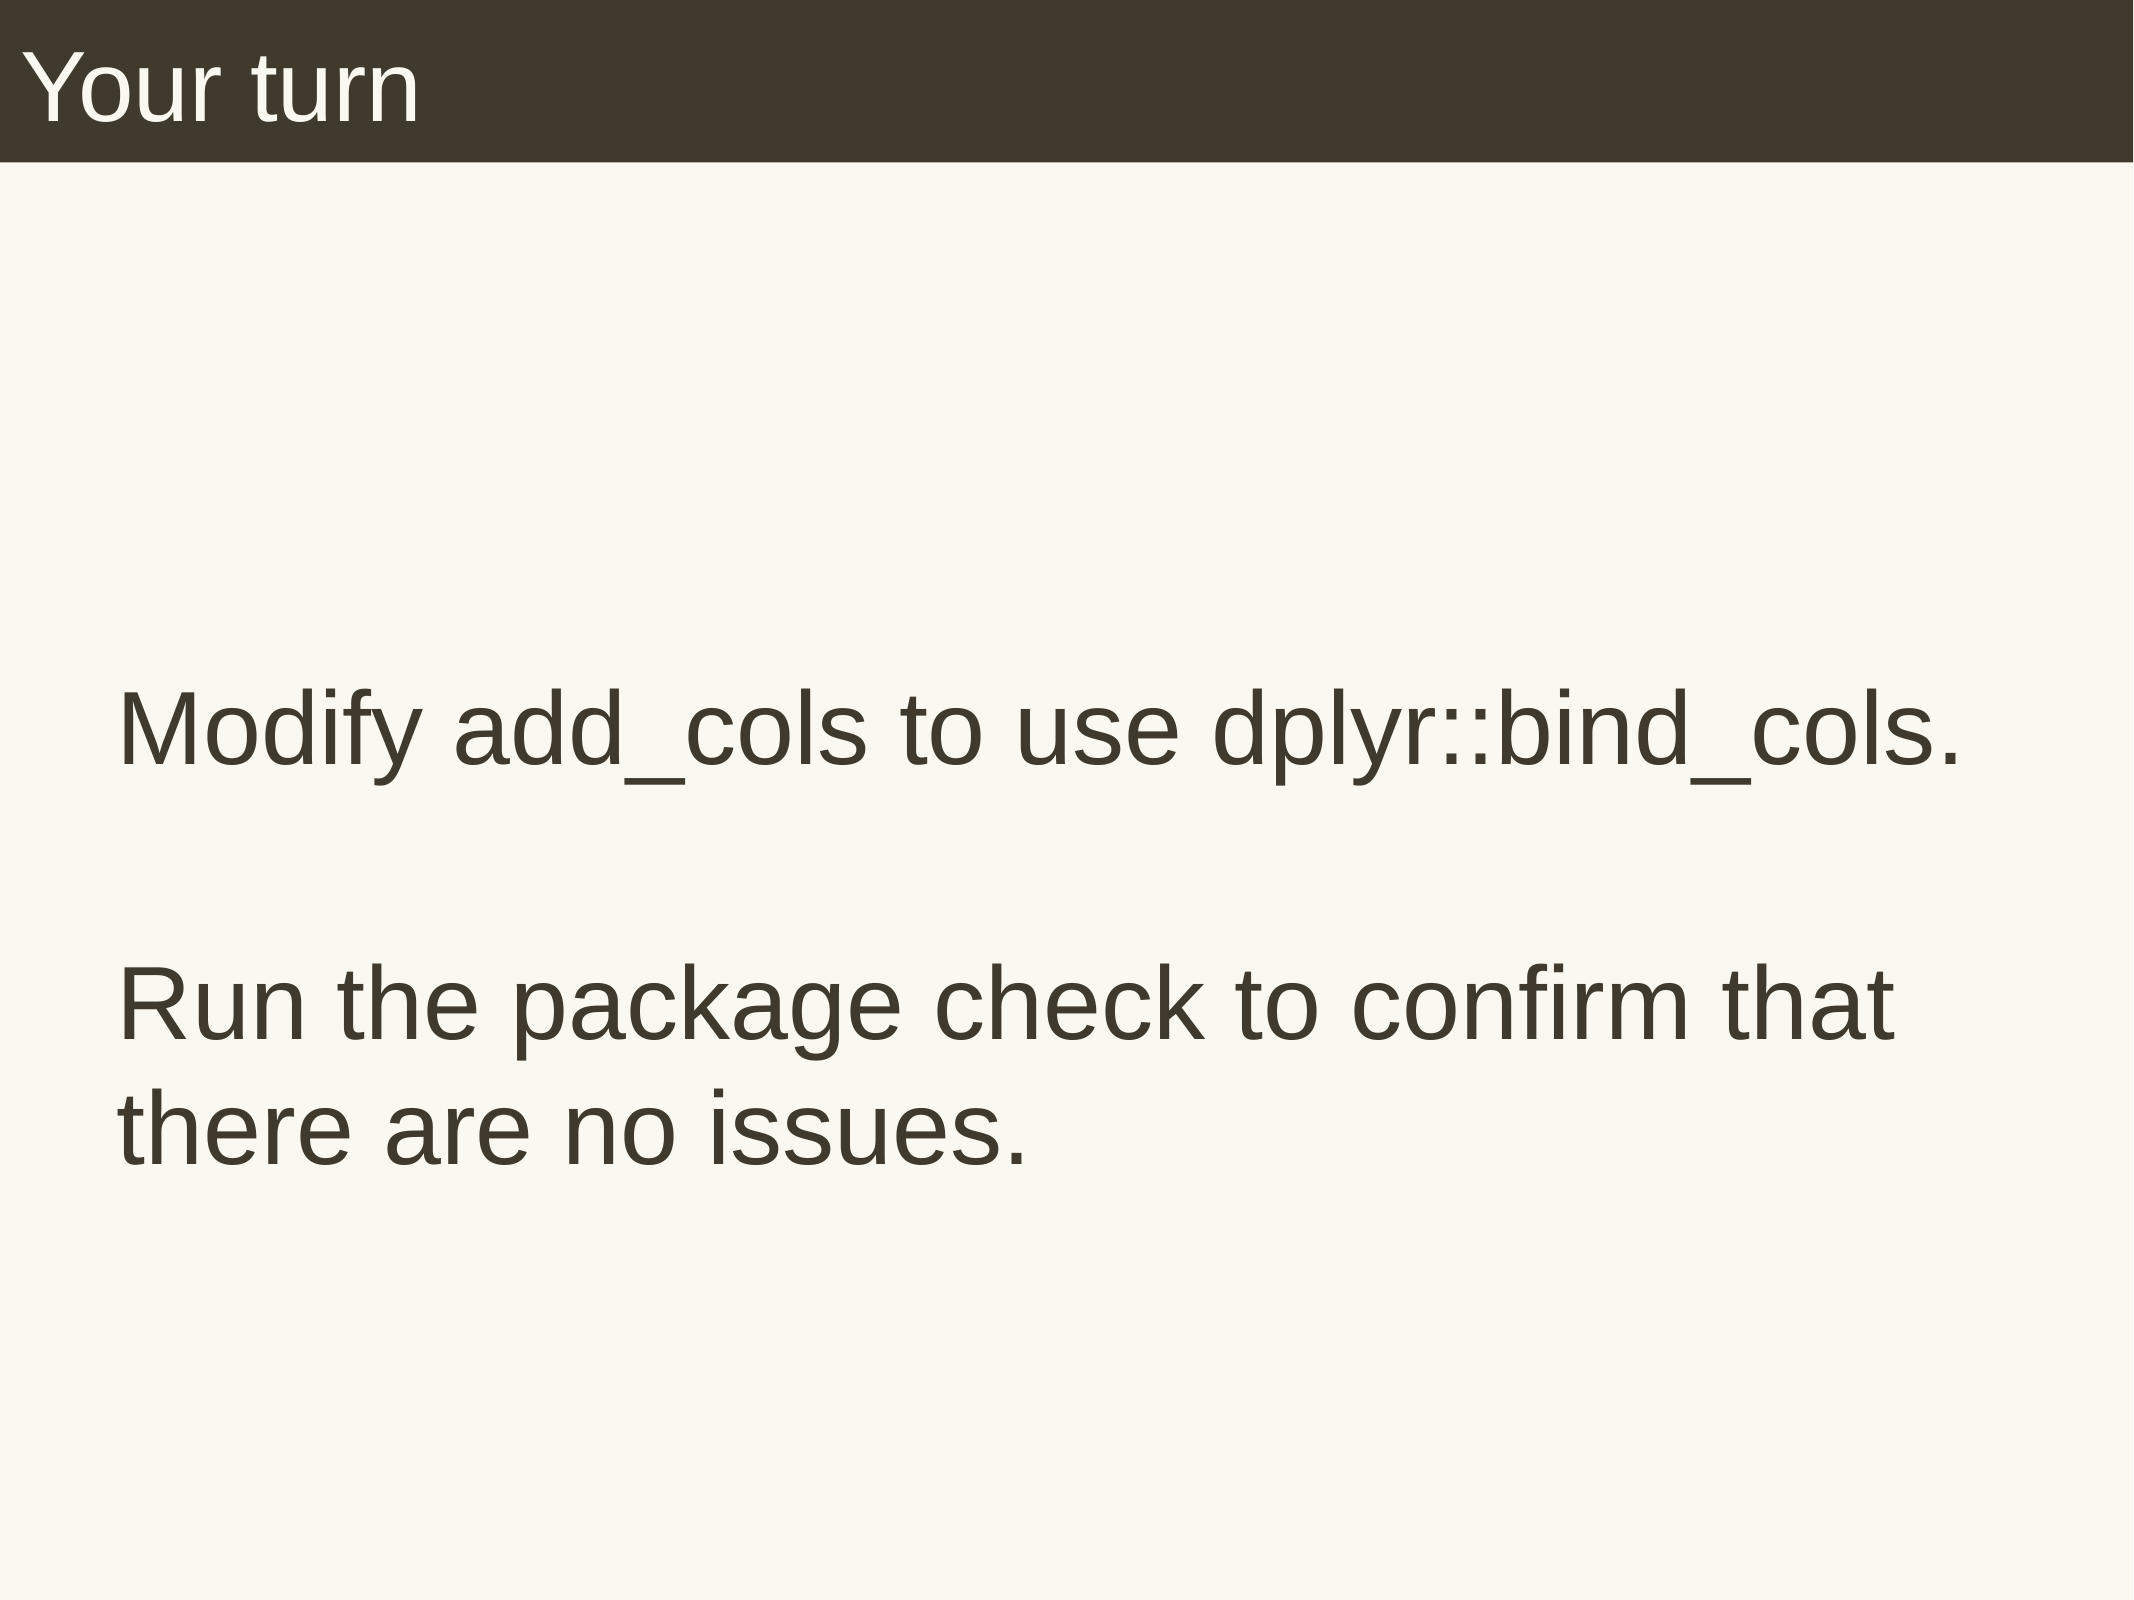

# Your turn
Modify add_cols to use dplyr::bind_cols.

Run the package check to confirm that there are no issues.